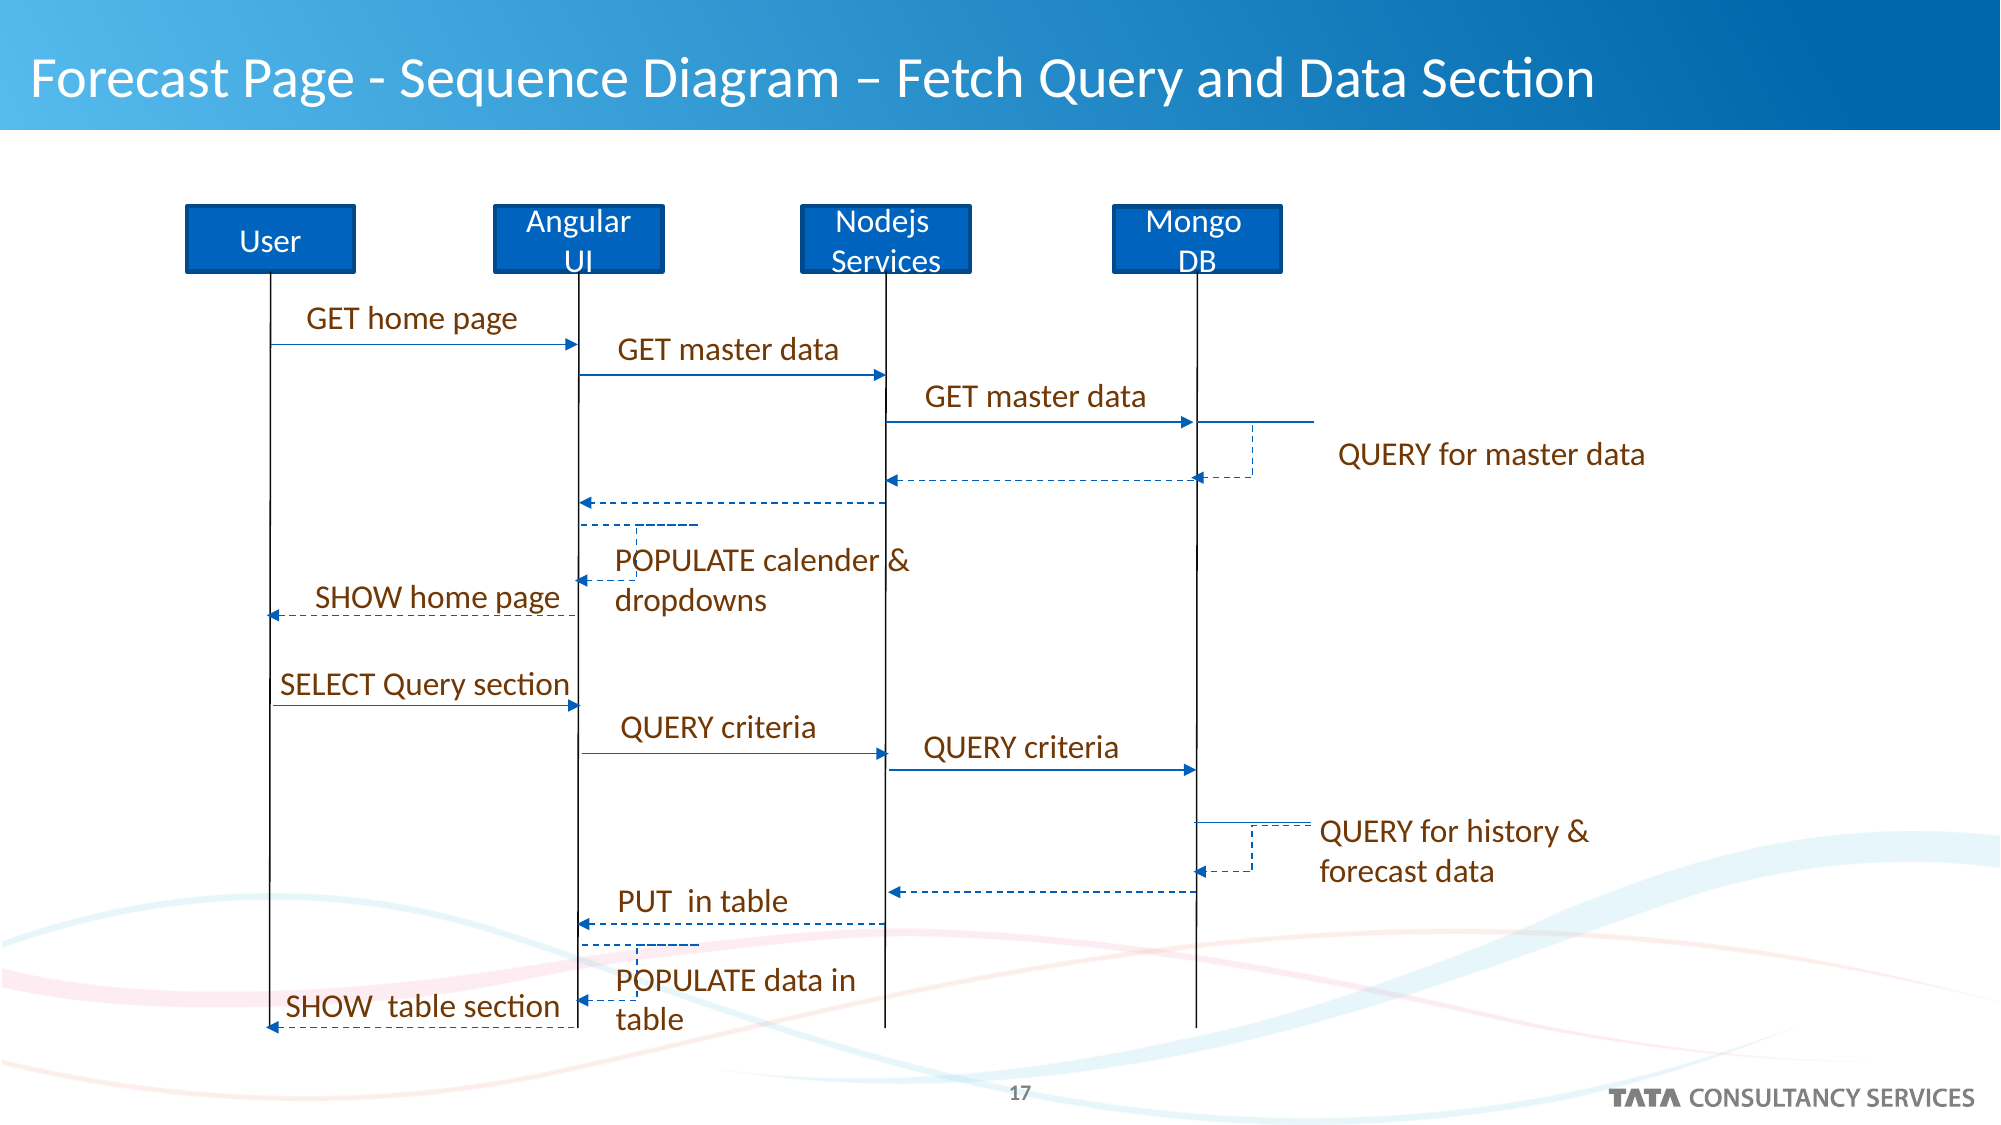

Forecast Page - Sequence Diagram – Fetch Query and Data Section

User
Angular UI
Nodejs
Services
Mongo
DB
GET home page
GET master data
GET master data
QUERY for master data
POPULATE calender & dropdowns
SHOW home page
SELECT Query section
QUERY criteria
QUERY criteria
QUERY for history & forecast data
PUT  in table
POPULATE data in table
SHOW  table section